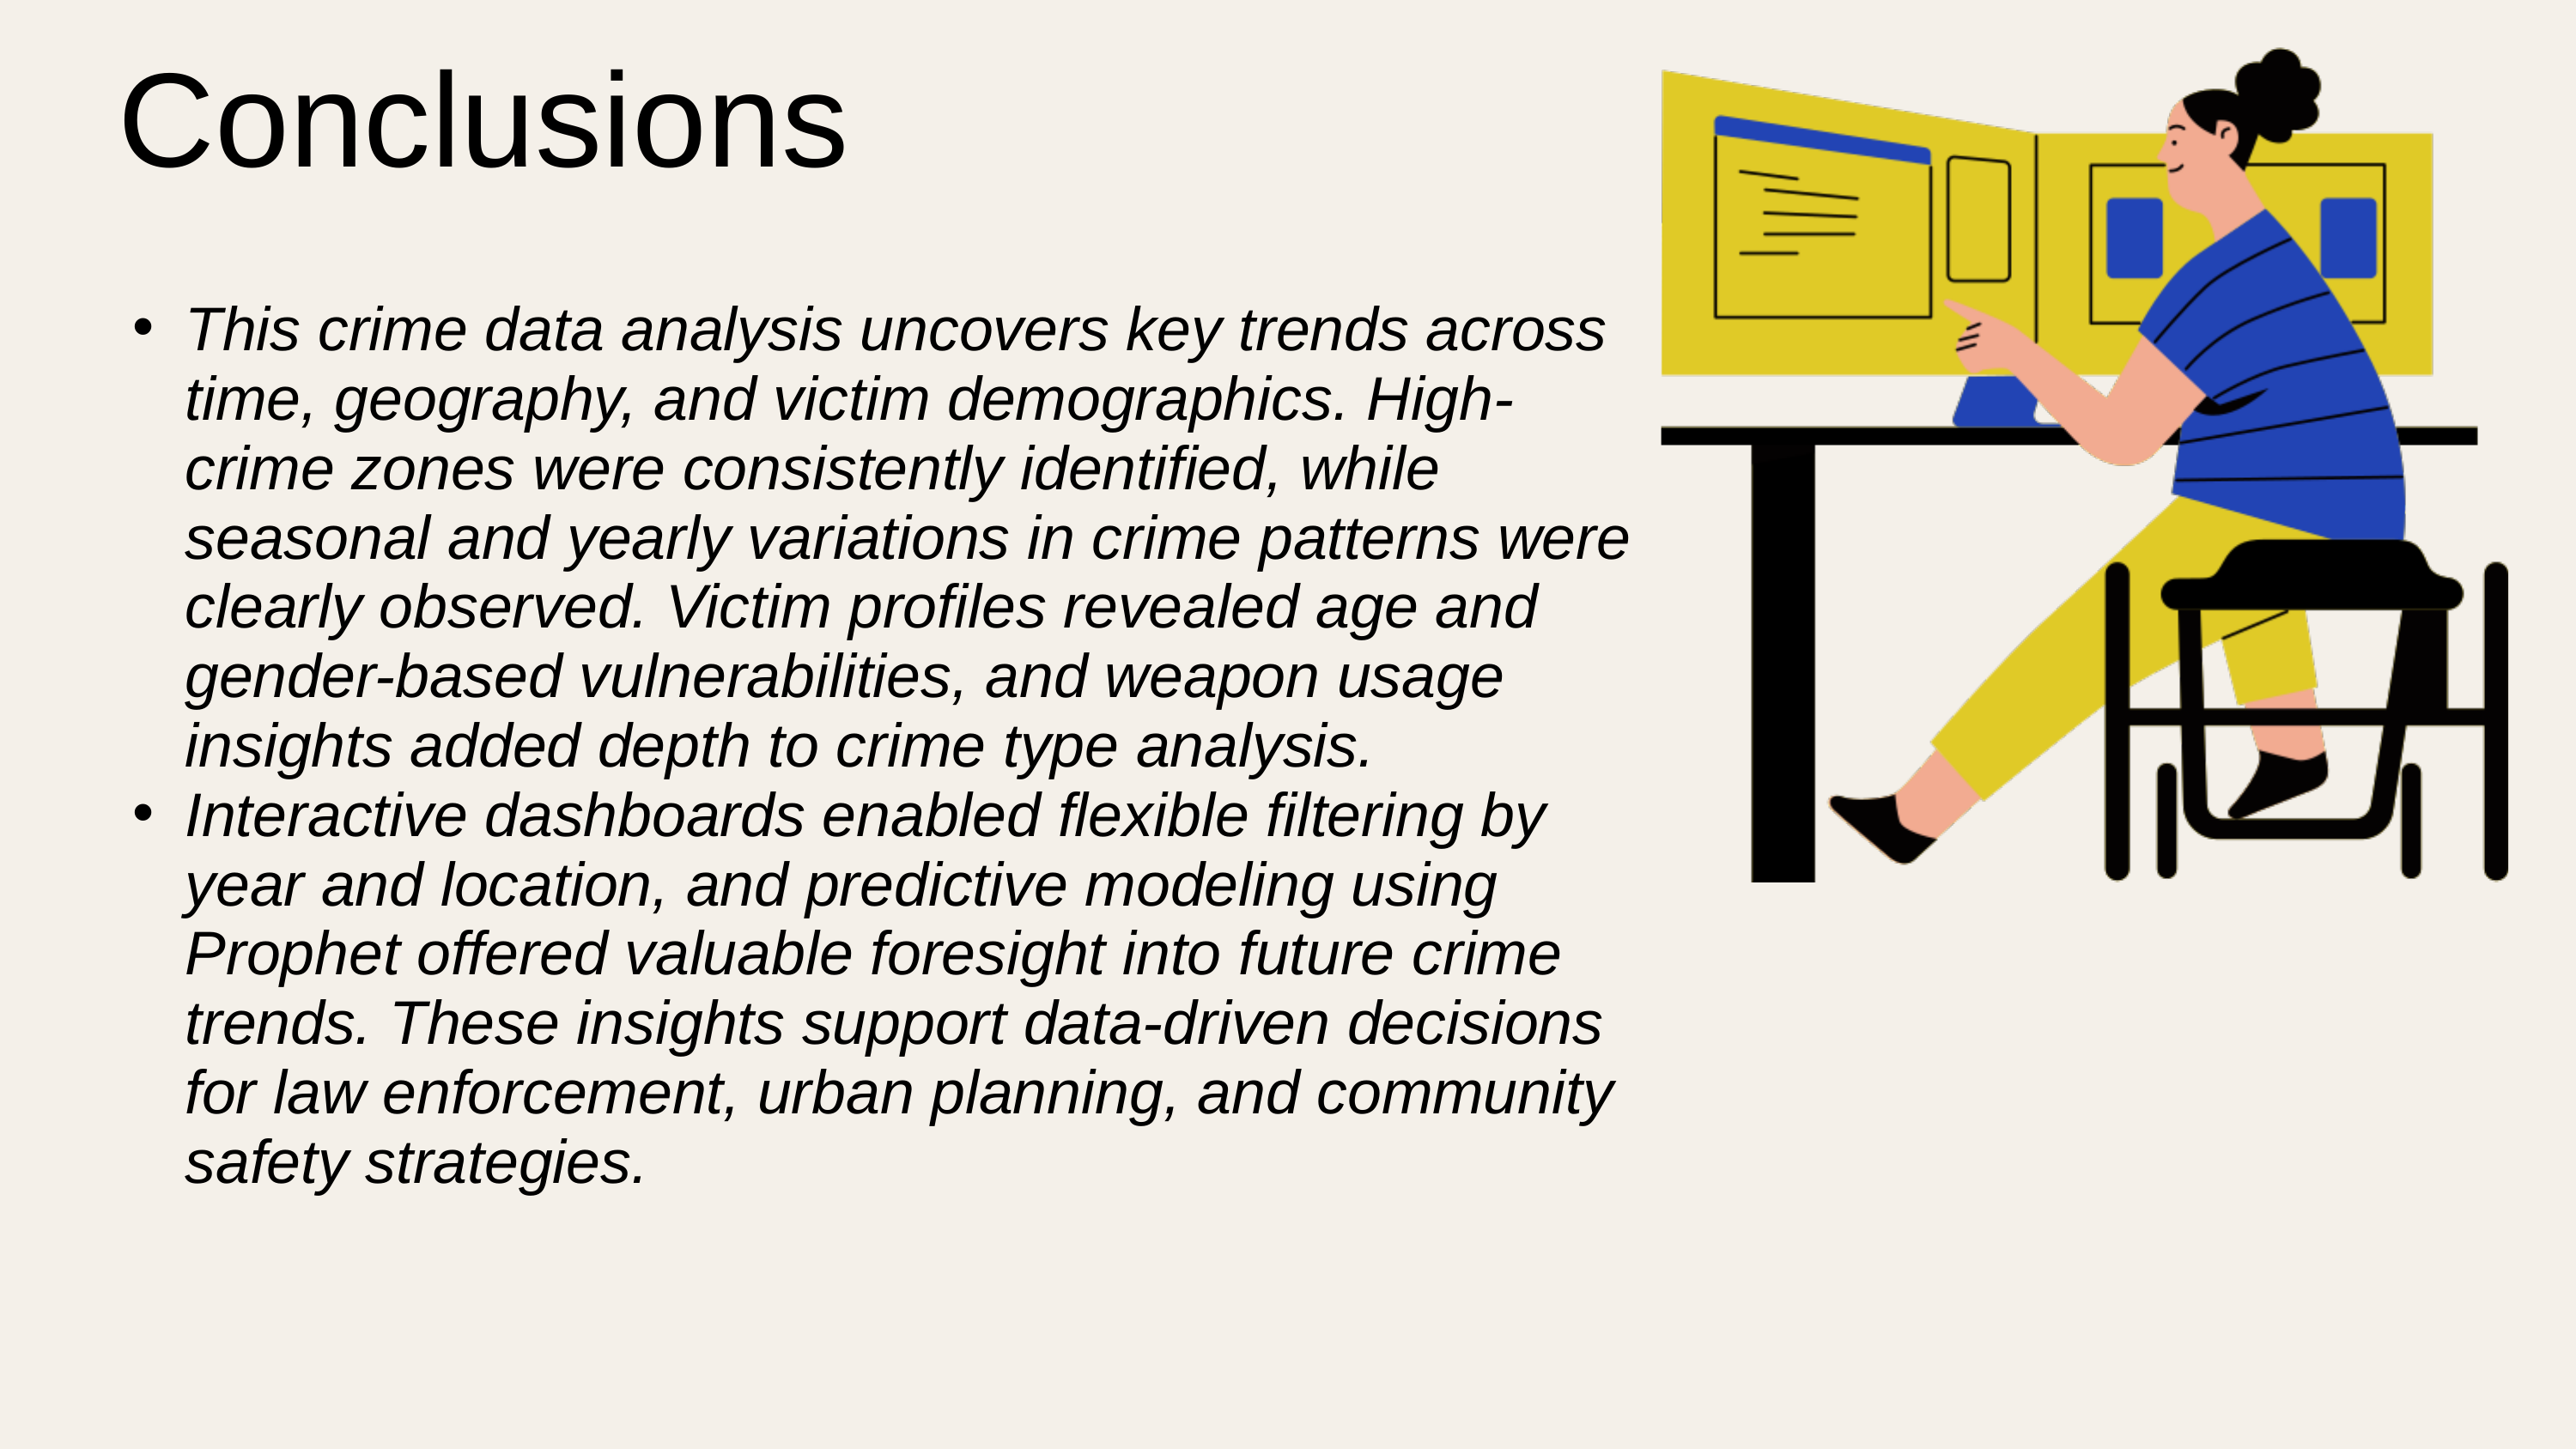

Conclusions

This crime data analysis uncovers key trends across time, geography, and victim demographics. High-crime zones were consistently identified, while seasonal and yearly variations in crime patterns were clearly observed. Victim profiles revealed age and gender-based vulnerabilities, and weapon usage insights added depth to crime type analysis.
Interactive dashboards enabled flexible filtering by year and location, and predictive modeling using Prophet offered valuable foresight into future crime trends. These insights support data-driven decisions for law enforcement, urban planning, and community safety strategies.